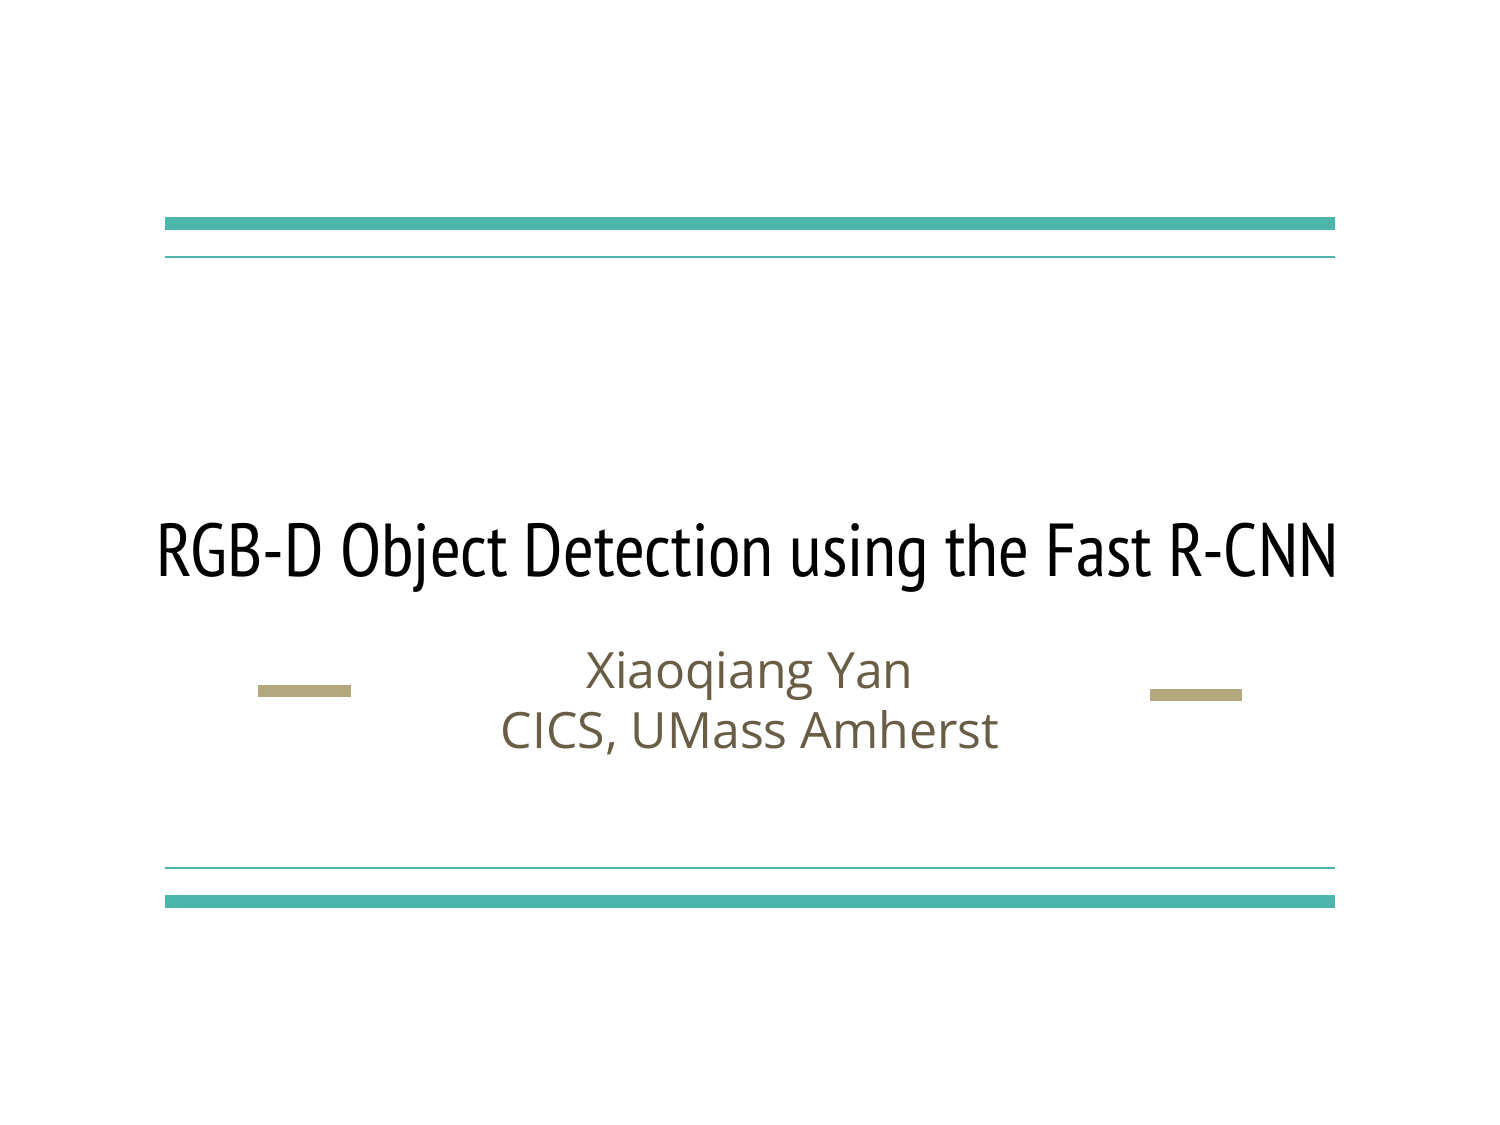

# RGB-D Object Detection using the Fast R-CNN
Xiaoqiang Yan
CICS, UMass Amherst